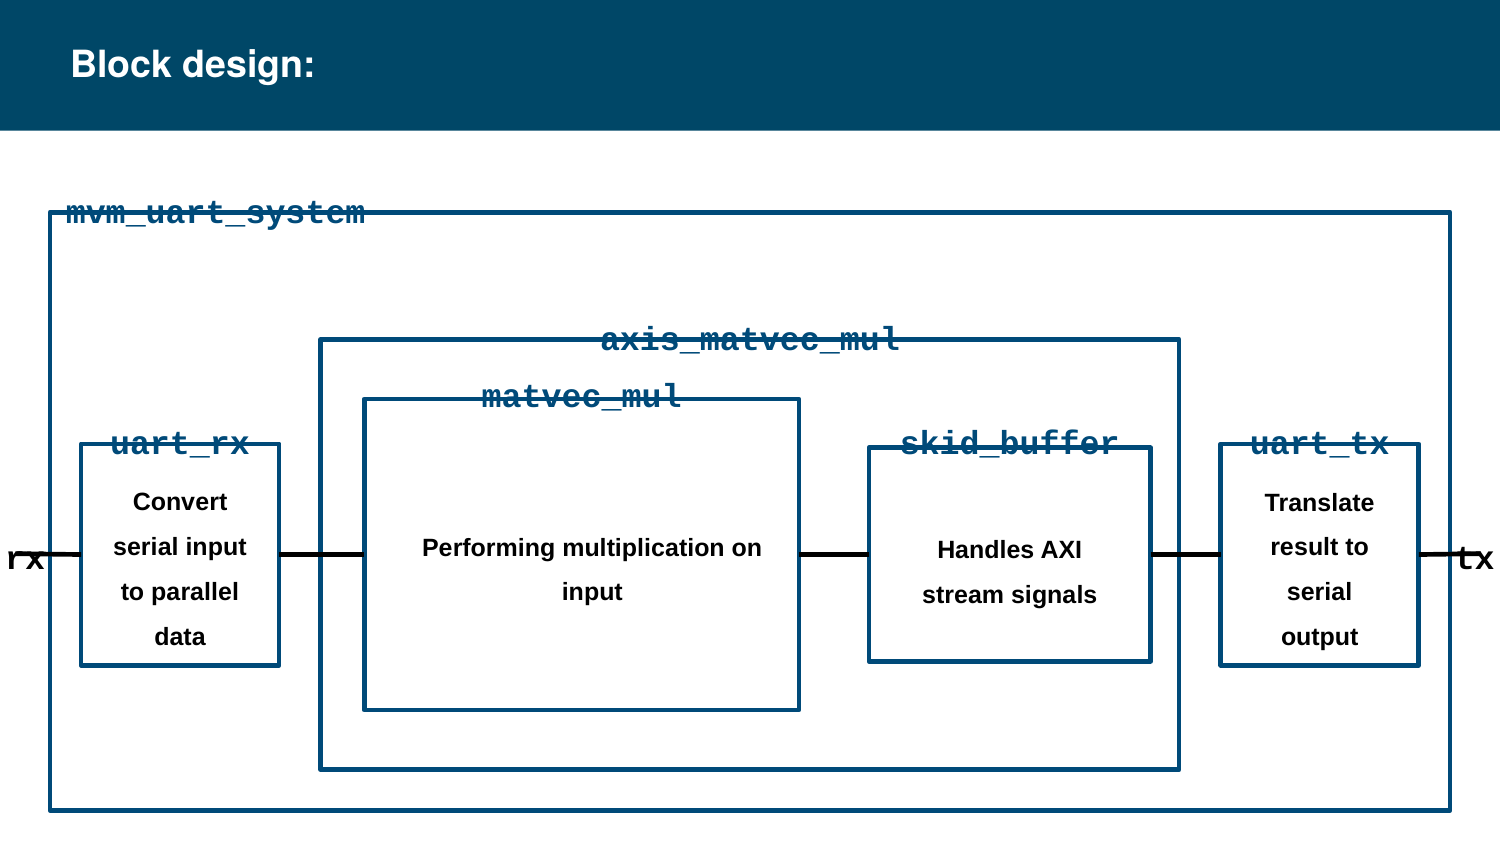

Block design:

mvm_uart_system

axis_matvec_mul

matvec_mul
skid_buffer
uart_tx
uart_rx

Convert serial input to parallel data
Translate result to serial output
rx
Performing multiplication on input
tx
Handles AXI stream signals